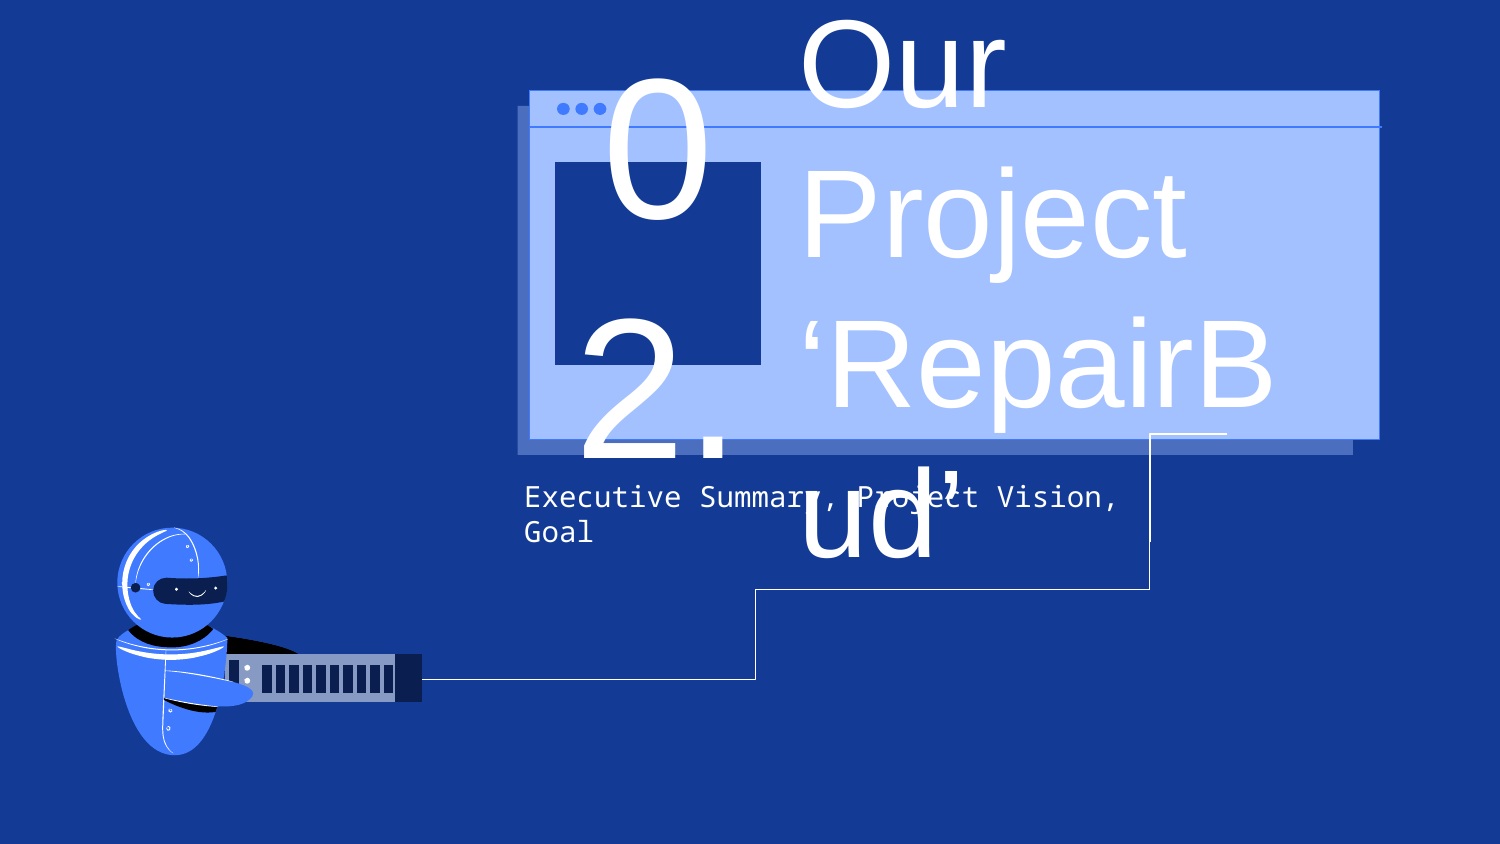

# Our Project ‘RepairBud’
02.
Executive Summary, Project Vision, Goal